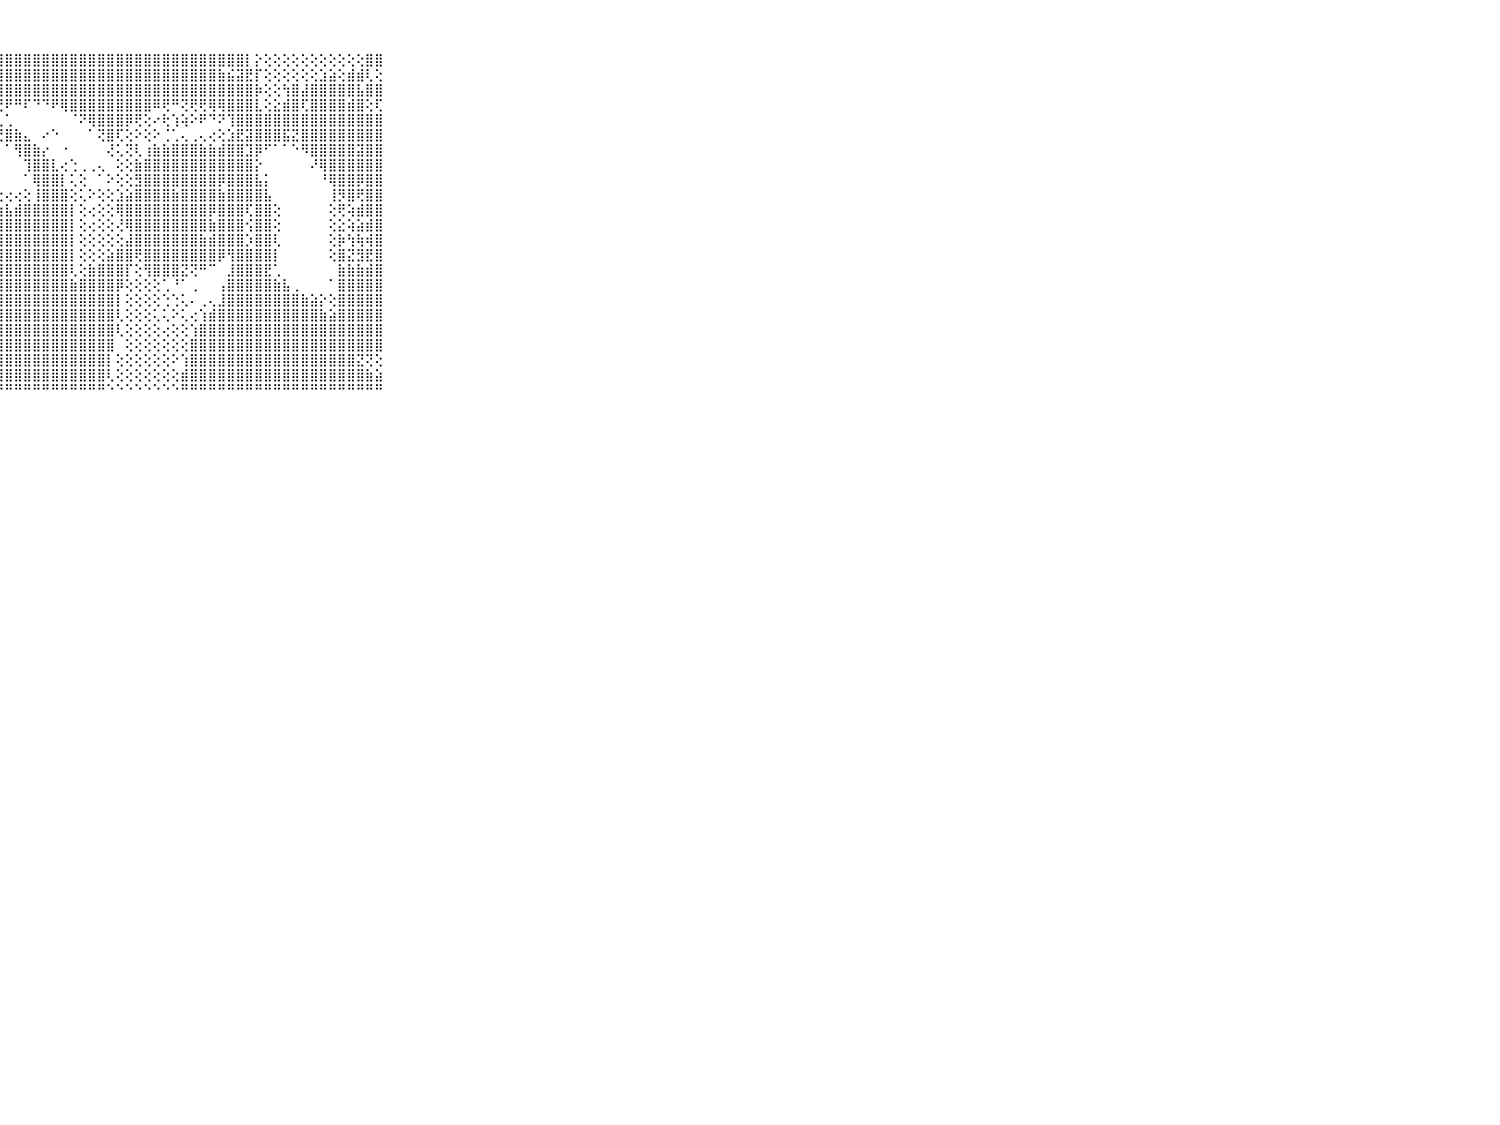

⠀⠀⠀⠀⠀⠀⠀⠀⠀⠀⠀⢜⢕⢗⢱⢼⣽⣿⣿⡿⣿⣯⣽⣟⣿⣿⣿⣿⣿⣿⣿⣿⣿⣿⣿⣿⣿⣿⣿⣿⣿⣿⣿⣿⣿⣿⣿⣿⣿⣿⣿⣿⣿⣿⡇⡕⢕⢕⢕⢕⢕⢕⢕⢕⢕⢕⢕⣿⣿⠀⠀⠀⠀⠀⠀⠀⠀⠀⠀⠀⠀
⠀⠀⠀⠀⠀⠀⠀⠀⠀⠀⠀⢱⣵⣽⣽⣿⡻⣿⣿⣿⣿⣿⣿⣿⣿⣿⣿⣿⣿⣿⣿⣿⣿⣿⣿⣿⣿⣿⣿⣿⣿⣿⣿⣿⣿⣿⣿⣿⣿⣿⣿⣷⣮⣽⣟⡏⢕⢕⢕⢕⢕⢕⣱⣵⢕⣾⣾⢇⢕⠀⠀⠀⠀⠀⠀⠀⠀⠀⠀⠀⠀
⠀⠀⠀⠀⠀⠀⠀⠀⠀⠀⠀⣸⣯⣿⢿⣿⣿⣿⣿⣟⣿⣿⣿⣿⣿⣿⣿⣿⣿⣿⣿⣿⣿⣿⣿⣿⣿⣿⣿⣿⣿⣿⣿⣿⣿⣿⣿⣿⣿⣿⣿⣿⣿⣿⣿⡷⢕⢕⢳⣿⣼⣿⣿⣿⣿⣿⣧⣿⣿⠀⠀⠀⠀⠀⠀⠀⠀⠀⠀⠀⠀
⠀⠀⠀⠀⠀⠀⠀⠀⠀⠀⠀⣿⣿⣿⣿⣷⣿⣽⣼⣿⣿⣿⣿⣿⣿⣿⣿⢟⠟⠛⠏⠙⠙⠟⢿⣿⣿⣿⣿⣿⣿⣿⣿⣿⠿⢟⠛⢝⢟⢟⢿⢿⣿⣿⣿⣇⢕⣕⣾⣿⢏⣿⣿⣿⣿⣾⣿⢕⢏⠀⠀⠀⠀⠀⠀⠀⠀⠀⠀⠀⠀
⠀⠀⠀⠀⠀⠀⠀⠀⠀⠀⠀⣿⣿⣿⣿⣿⣿⣟⣿⣿⣿⣿⣿⣿⢿⠻⣥⣅⢁⠀⠀⠀⠀⠀⠀⠈⠝⢿⣿⣿⣿⡿⢟⢕⠔⢗⢱⢵⠕⠟⠙⠝⢹⣿⣿⣿⣿⣿⣿⣿⣿⣿⣿⣿⣿⣿⣿⣿⣿⠀⠀⠀⠀⠀⠀⠀⠀⠀⠀⠀⠀
⠀⠀⠀⠀⠀⠀⠀⠀⠀⠀⠀⣿⣿⣟⣿⢿⡾⣿⣿⣿⣿⣿⣿⢟⠀⠀⠔⢝⣿⣷⣄⠀⠔⠑⠀⠀⠀⠁⢝⣿⢏⢕⠕⢕⠕⢈⢁⢄⢀⢄⢔⢕⣱⣟⣽⣿⣿⣿⣯⣝⣿⣿⣿⣿⣿⣿⣿⣿⣿⠀⠀⠀⠀⠀⠀⠀⠀⠀⠀⠀⠀
⠀⠀⠀⠀⠀⠀⠀⠀⠀⠀⠀⣸⣿⣿⣿⣿⣿⣿⣿⣿⣿⣽⡏⠀⠀⠀⠀⠀⠁⢻⣿⣷⡔⠀⠐⠀⠀⠀⠀⢜⢅⢝⢇⢰⣷⣷⣿⣿⣿⣷⣷⣾⣿⣿⣹⡿⠋⠁⠁⠑⠻⣿⣿⣿⣿⣿⣽⣿⣿⠀⠀⠀⠀⠀⠀⠀⠀⠀⠀⠀⠀
⠀⠀⠀⠀⠀⠀⠀⠀⠀⠀⠀⣿⣿⣿⣿⣿⣿⣿⣿⣿⣿⣿⠅⠀⠀⠀⠀⠀⠀⠀⢹⣿⣿⣇⢔⢑⢀⢀⢄⠀⢕⢕⣷⣿⣿⣿⣿⣿⣿⣿⣿⣿⣿⣿⣿⡕⠀⠀⠀⠀⠀⠜⢿⣿⣿⣿⣿⣿⣿⠀⠀⠀⠀⠀⠀⠀⠀⠀⠀⠀⠀
⠀⠀⠀⠀⠀⠀⠀⠀⠀⠀⠀⣏⣻⣿⣿⣿⣿⣿⣿⣿⣿⡏⢁⢄⠀⠀⠀⠀⠀⠀⠁⢿⣿⣿⡇⢅⢕⠀⠁⠕⢕⢕⣻⣿⣿⣿⣿⣿⣿⣿⣿⡿⣿⣿⣿⣧⡅⠀⠀⠀⠀⠀⠘⢿⣿⣿⡿⣿⣿⠀⠀⠀⠀⠀⠀⠀⠀⠀⠀⠀⠀
⠀⠀⠀⠀⠀⠀⠀⠀⠀⠀⠀⢸⣷⣧⣿⣯⡯⣽⣿⣿⣿⡇⢕⢕⢔⢔⢔⢕⢔⢔⢕⢸⣿⣿⣿⢕⢅⠕⢕⢕⣱⣵⣿⣿⣿⣿⣷⣿⣿⣿⣿⣷⣿⣿⣿⣿⣧⠀⠀⠀⠀⠀⠀⢸⡻⣿⢟⣿⣿⠀⠀⠀⠀⠀⠀⠀⠀⠀⠀⠀⠀
⠀⠀⠀⠀⠀⠀⠀⠀⠀⠀⠀⢞⣟⣟⣻⣿⣗⣿⣿⣿⣿⣷⣵⣱⣵⣷⣷⣷⣧⣾⣿⣿⣿⣿⣿⡇⢕⢔⢕⢕⢿⣿⣿⣿⣿⣿⣿⣿⣿⣿⡿⣿⣿⣿⢏⣿⣿⢕⠀⠀⠀⠀⠀⢕⢟⢵⣾⣿⣿⠀⠀⠀⠀⠀⠀⠀⠀⠀⠀⠀⠀
⠀⠀⠀⠀⠀⠀⠀⠀⠀⠀⠀⣿⣿⣿⣯⣽⣿⣿⣿⣿⣿⣿⣿⣿⣿⣿⣿⣿⣿⣿⣿⣿⣿⣿⣿⡇⢕⢔⢕⢕⢜⢿⣿⣿⣿⣿⣿⣿⣿⣿⣷⣿⣿⣿⢪⣿⣿⢕⠀⠀⠀⠀⠀⢕⣕⢵⣵⣾⣿⠀⠀⠀⠀⠀⠀⠀⠀⠀⠀⠀⠀
⠀⠀⠀⠀⠀⠀⠀⠀⠀⠀⠀⢞⣟⣷⣾⣷⣷⣿⣟⣷⣷⣿⣿⣿⣿⣿⣿⣿⣿⣿⣿⣿⣿⣿⣿⡇⢕⢕⢕⢕⢕⣼⣿⣿⣿⣿⣿⣿⣿⣷⣾⣿⣿⣿⡱⣿⣿⢇⠀⠀⠀⠀⠀⢕⡷⢳⢷⢾⣿⠀⠀⠀⠀⠀⠀⠀⠀⠀⠀⠀⠀
⠀⠀⠀⠀⠀⠀⠀⠀⠀⠀⠀⣝⣿⣿⣿⣿⣿⣿⣿⣿⣿⣿⣿⣿⣿⣿⣿⣿⣿⣿⣿⣿⣿⣿⣿⡇⢕⢕⢕⣵⣿⣿⢟⣿⣿⣿⣿⣿⣿⣿⣿⡿⢻⣿⣿⣿⣿⡇⠀⠀⠀⠀⠀⢕⣿⣝⣻⣟⣿⠀⠀⠀⠀⠀⠀⠀⠀⠀⠀⠀⠀
⠀⠀⠀⠀⠀⠀⠀⠀⠀⠀⠀⢷⣷⣿⣷⣾⣿⣿⣷⣟⣻⣿⣿⣿⣿⣿⣿⣿⣿⣿⣿⣿⣿⣿⣿⢇⢕⣷⣿⣿⣿⡏⢕⢻⣿⣿⣿⣝⢝⠛⠉⠀⣸⣿⣿⣿⣟⢁⠀⠀⠀⠀⠀⠀⣷⣷⣷⣾⣿⠀⠀⠀⠀⠀⠀⠀⠀⠀⠀⠀⠀
⠀⠀⠀⠀⠀⠀⠀⠀⠀⠀⠀⣾⣿⣿⣿⣿⣿⣿⡿⢿⣿⢿⣿⣿⣿⣿⣿⣿⣿⣿⣿⣿⣿⣿⣿⣷⣿⣿⣿⣿⡿⢕⢕⢕⢕⢁⠘⠁⢀⠀⠀⢠⣿⣿⣿⣿⣿⣷⣧⢀⠀⠀⠀⠁⣿⣿⣿⣿⣿⠀⠀⠀⠀⠀⠀⠀⠀⠀⠀⠀⠀
⠀⠀⠀⠀⠀⠀⠀⠀⠀⠀⠀⣷⣷⣷⣯⣽⣿⣿⣿⣿⣿⣿⣿⣿⣿⣿⣿⣿⣿⣿⣿⣿⣿⣿⣿⣿⣿⣿⣿⣿⡇⢕⢕⢕⢕⢑⢑⢅⠄⢀⢄⣸⣿⣿⣿⣿⣿⣿⣿⣿⣷⣵⡕⢕⣿⣿⣿⣿⣿⠀⠀⠀⠀⠀⠀⠀⠀⠀⠀⠀⠀
⠀⠀⠀⠀⠀⠀⠀⠀⠀⠀⠀⣿⣿⣿⣿⣿⣿⣿⣿⣿⣿⣿⣿⣿⣿⣿⣿⣿⣿⣿⣿⣿⣿⣿⣿⣿⣿⣿⣿⣿⢇⢕⢕⢕⢅⢅⠕⢅⢔⢱⣾⣿⣿⣿⣿⣿⣿⣿⣿⣿⣿⣿⣷⣵⣿⣿⣿⣿⣿⠀⠀⠀⠀⠀⠀⠀⠀⠀⠀⠀⠀
⠀⠀⠀⠀⠀⠀⠀⠀⠀⠀⠀⣿⣿⣿⣿⣿⣿⣿⣿⣿⣿⣿⣿⣿⣿⣿⣿⣿⣿⣿⣿⣿⣿⣿⣿⣿⣿⣿⣿⣿⢇⢕⢕⢕⢕⢔⢕⢕⢱⣿⣿⣿⣿⣿⣿⣿⣿⣿⣿⣿⣿⣿⣿⣿⣿⣿⣿⣿⣿⠀⠀⠀⠀⠀⠀⠀⠀⠀⠀⠀⠀
⠀⠀⠀⠀⠀⠀⠀⠀⠀⠀⠀⣿⣿⣿⣿⣿⣿⣿⣿⣿⣿⣿⣿⣿⣿⣿⣿⣿⣿⣿⣿⣿⣿⣿⣿⣿⣿⣿⣿⣿⠀⢕⢕⢕⢕⢕⢕⢕⣿⣿⣿⣿⣿⣿⣿⣿⣿⣿⣿⣿⣿⣿⣿⣿⣿⣿⣿⣿⣿⠀⠀⠀⠀⠀⠀⠀⠀⠀⠀⠀⠀
⠀⠀⠀⠀⠀⠀⠀⠀⠀⠀⠀⣿⣿⣿⣿⣿⣿⣿⣿⣿⣿⣿⣿⣿⣿⣿⣿⣿⣿⣿⣿⣿⣿⣿⣿⣿⣿⣿⣿⡇⢕⢕⢕⢕⢕⢕⠕⢱⣿⣿⣿⣿⣿⣿⣿⣿⣿⣿⣿⣿⣿⣿⣿⣿⣿⣿⣝⢝⢕⠀⠀⠀⠀⠀⠀⠀⠀⠀⠀⠀⠀
⠀⠀⠀⠀⠀⠀⠀⠀⠀⠀⠀⣿⣿⣿⣿⣿⣿⣿⣿⣿⣿⣿⣿⣿⣿⣿⣿⣿⣿⣿⣿⣿⣿⣿⣿⣿⣿⣿⣿⢇⢕⢕⢕⢕⢕⢕⢕⣾⣿⣿⣿⣿⣿⣿⣿⣿⣿⣿⣿⣿⣿⣿⣿⣿⣿⣿⣿⣷⣵⠀⠀⠀⠀⠀⠀⠀⠀⠀⠀⠀⠀
⠀⠀⠀⠀⠀⠀⠀⠀⠀⠀⠀⠛⠛⠛⠛⠛⠛⠛⠛⠛⠛⠛⠛⠛⠛⠛⠛⠛⠛⠛⠛⠛⠛⠛⠛⠛⠛⠛⠛⠑⠑⠑⠑⠑⠑⠑⠑⠛⠛⠛⠛⠛⠛⠛⠛⠛⠛⠛⠛⠛⠛⠛⠛⠛⠛⠛⠛⠛⠛⠀⠀⠀⠀⠀⠀⠀⠀⠀⠀⠀⠀